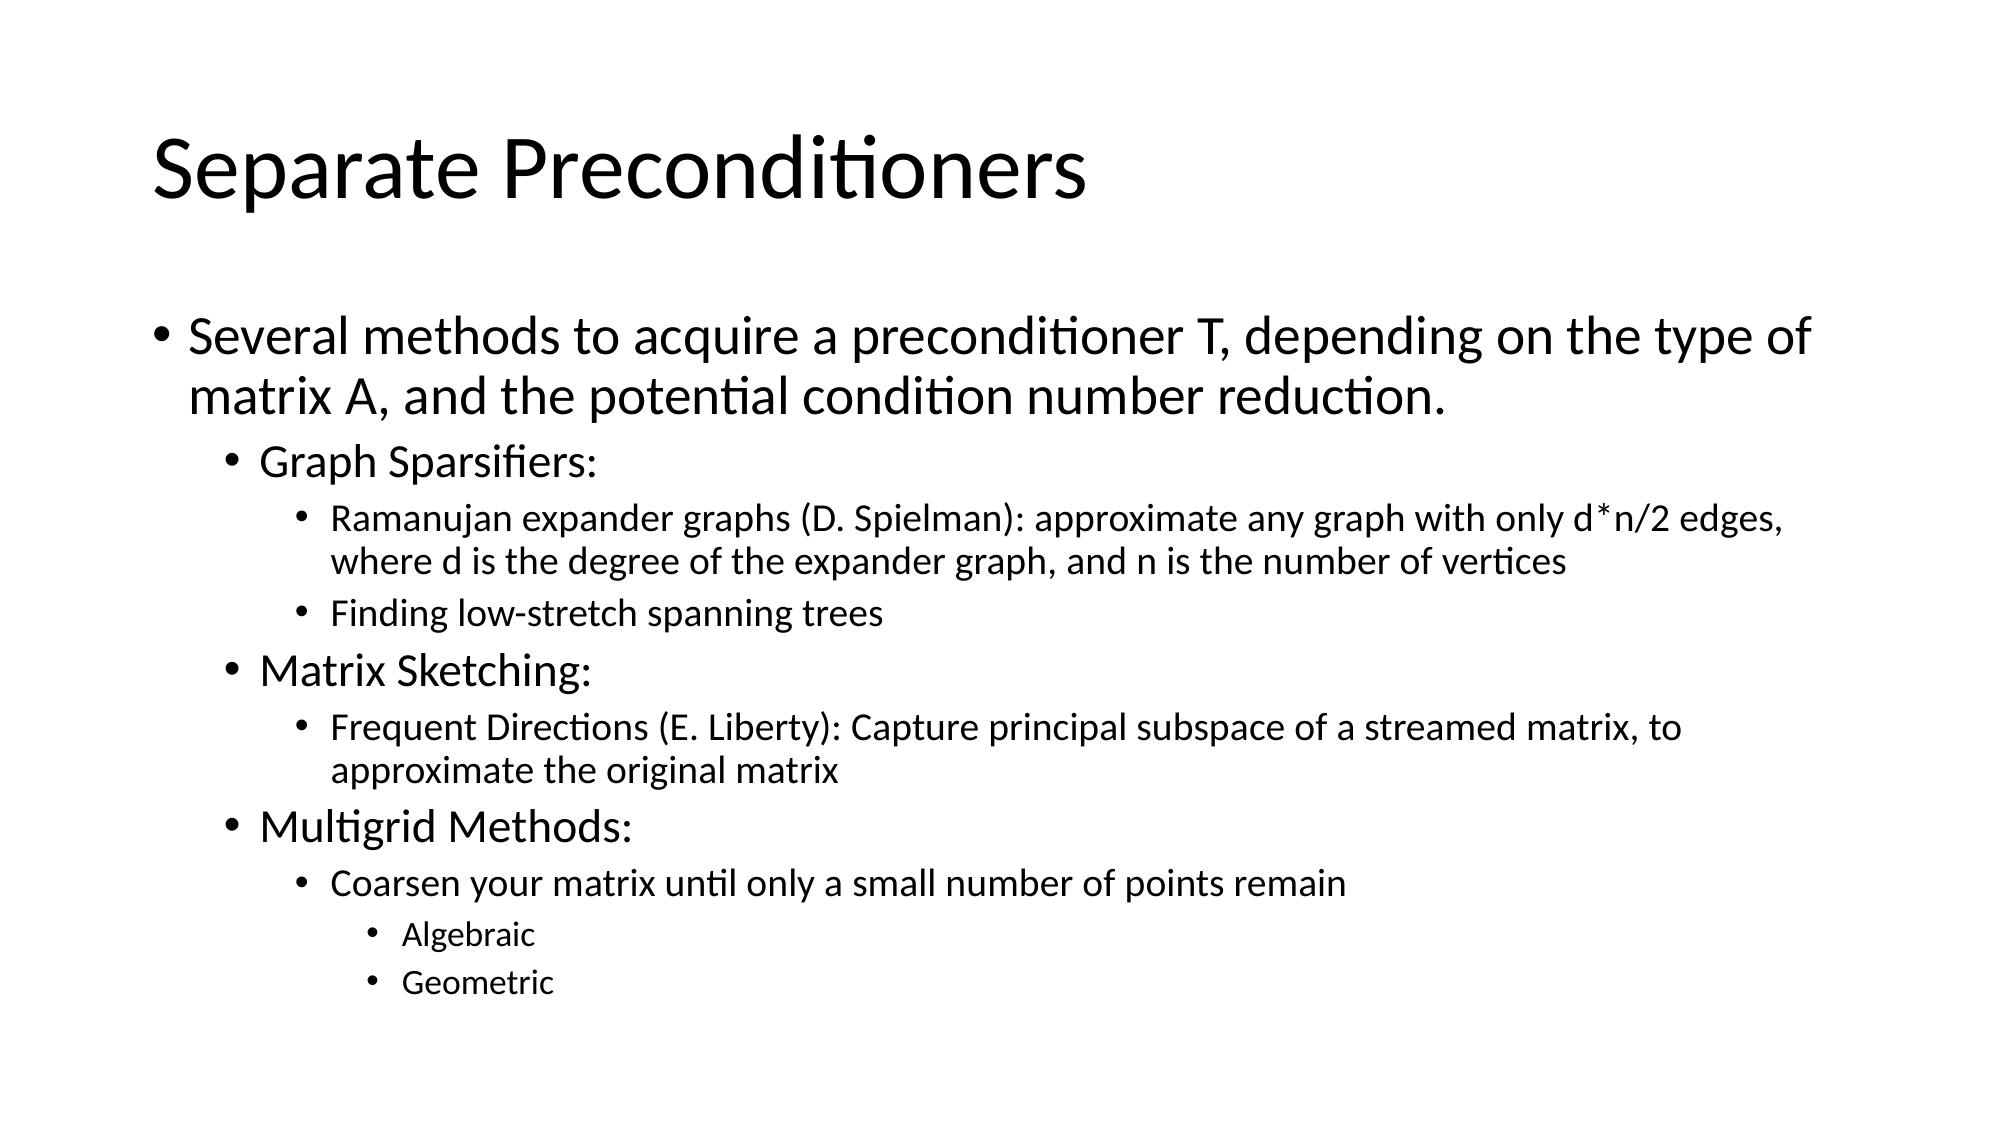

# Separate Preconditioners
Several methods to acquire a preconditioner T, depending on the type of matrix A, and the potential condition number reduction.
Graph Sparsifiers:
Ramanujan expander graphs (D. Spielman): approximate any graph with only d*n/2 edges, where d is the degree of the expander graph, and n is the number of vertices
Finding low-stretch spanning trees
Matrix Sketching:
Frequent Directions (E. Liberty): Capture principal subspace of a streamed matrix, to approximate the original matrix
Multigrid Methods:
Coarsen your matrix until only a small number of points remain
Algebraic
Geometric